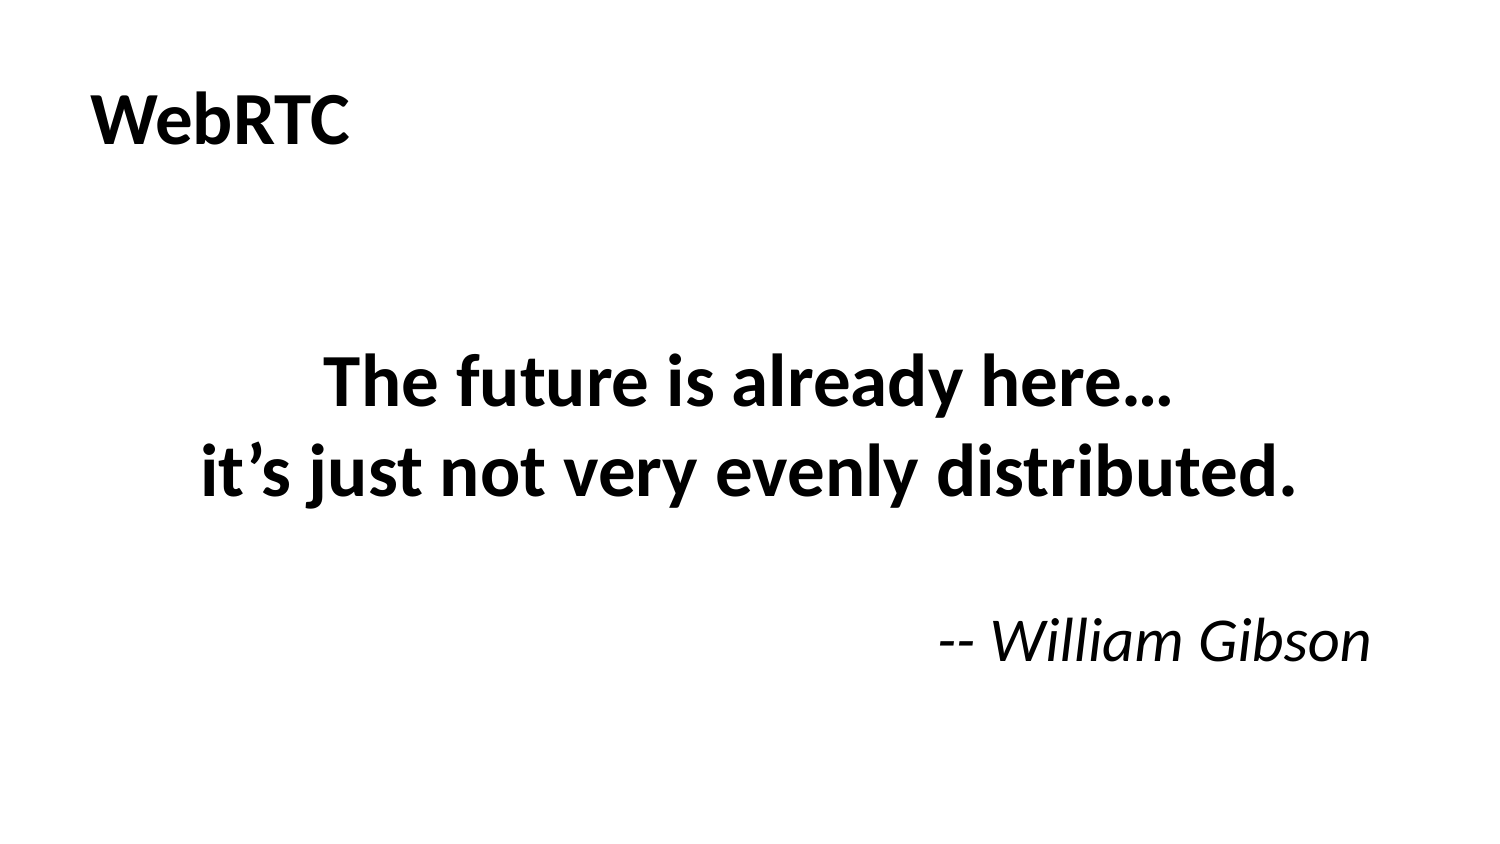

WebRTC
# The future is already here…
it’s just not very evenly distributed.
-- William Gibson